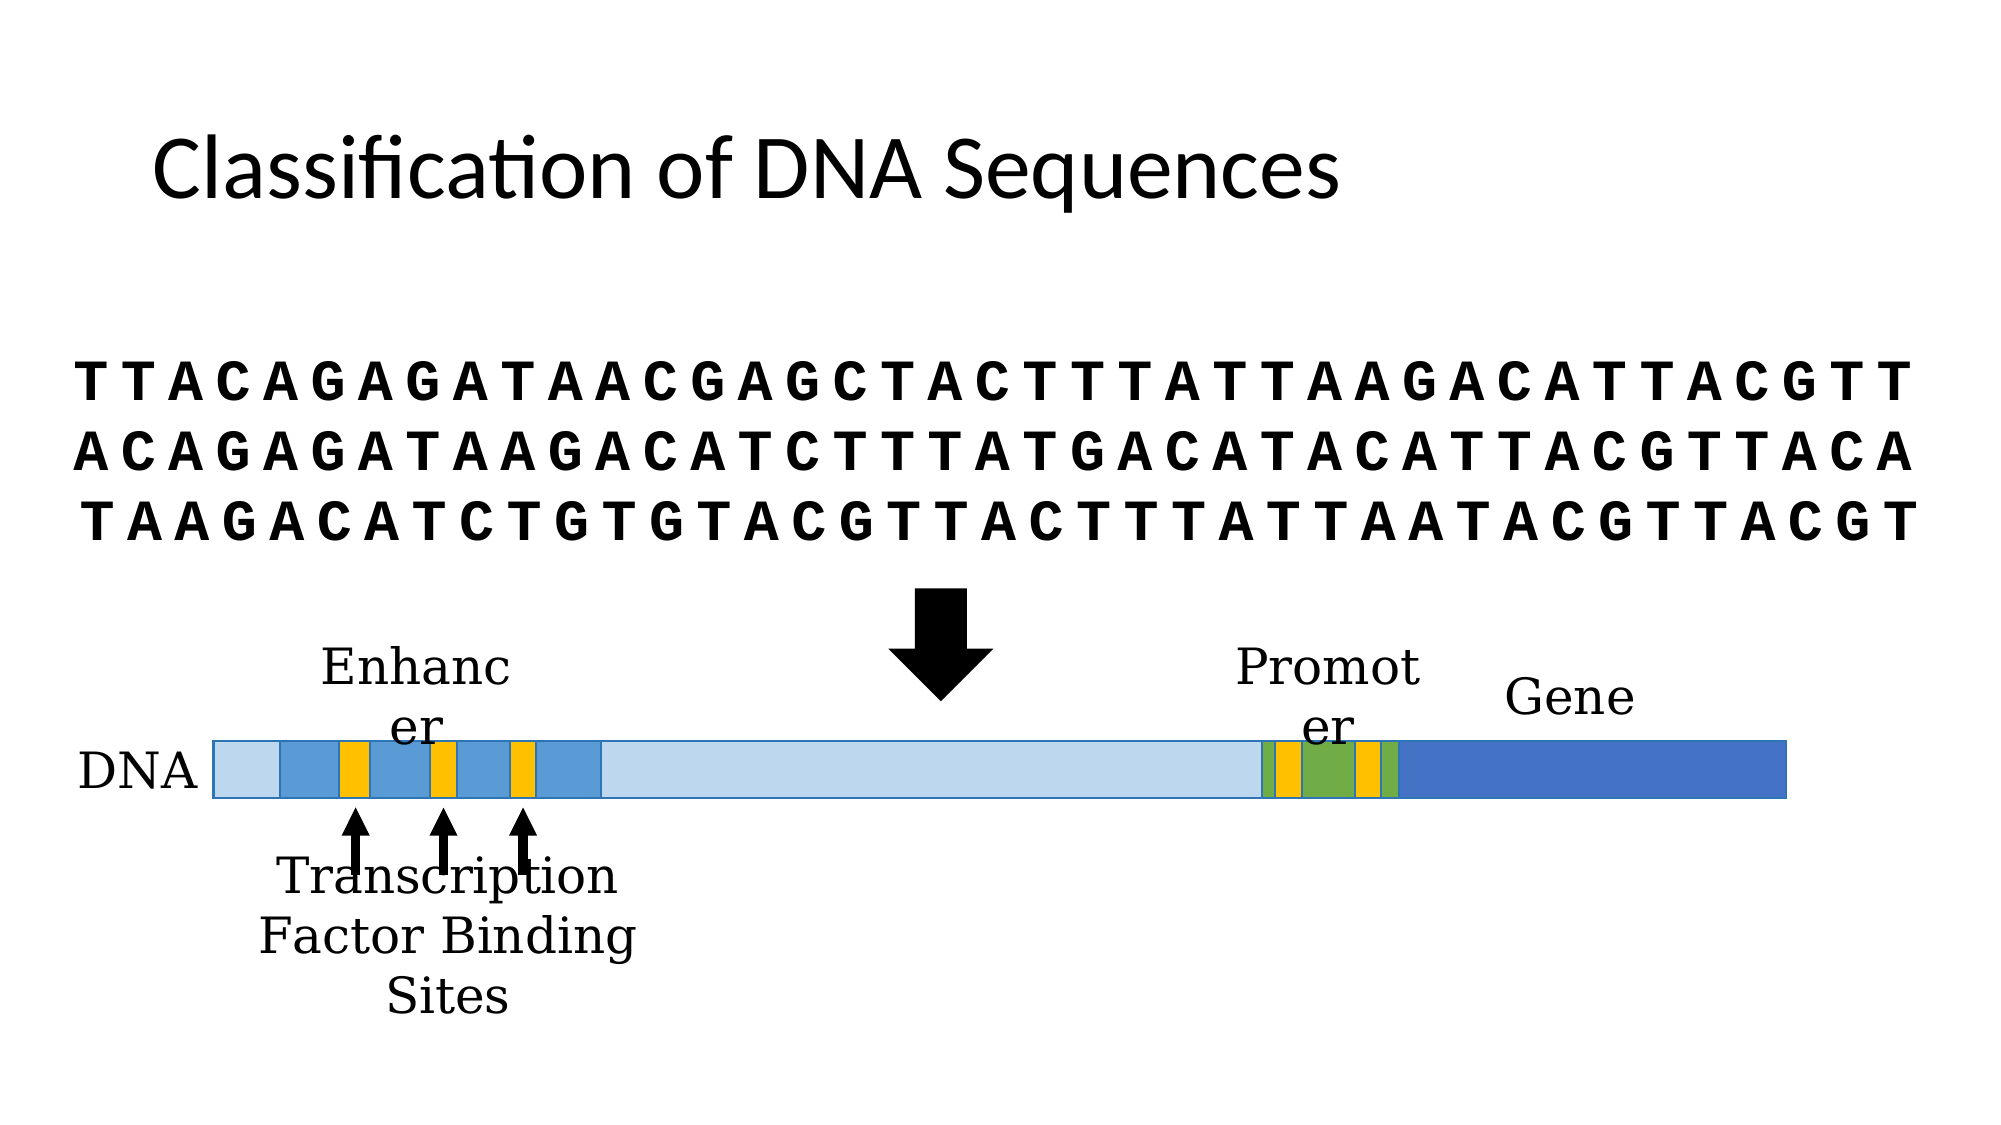

# Classification of DNA Sequences
TTACAGAGATAACGAGCTACTTTATTAAGACATTACGTTACAGAGATAAGACATCTTTATGACATACATTACGTTACATAAGACATCTGTGTACGTTACTTTATTAATACGTTACGT

Gene
Promoter
Enhancer
DNA

TF
TF
Transcription Factor Binding Sites